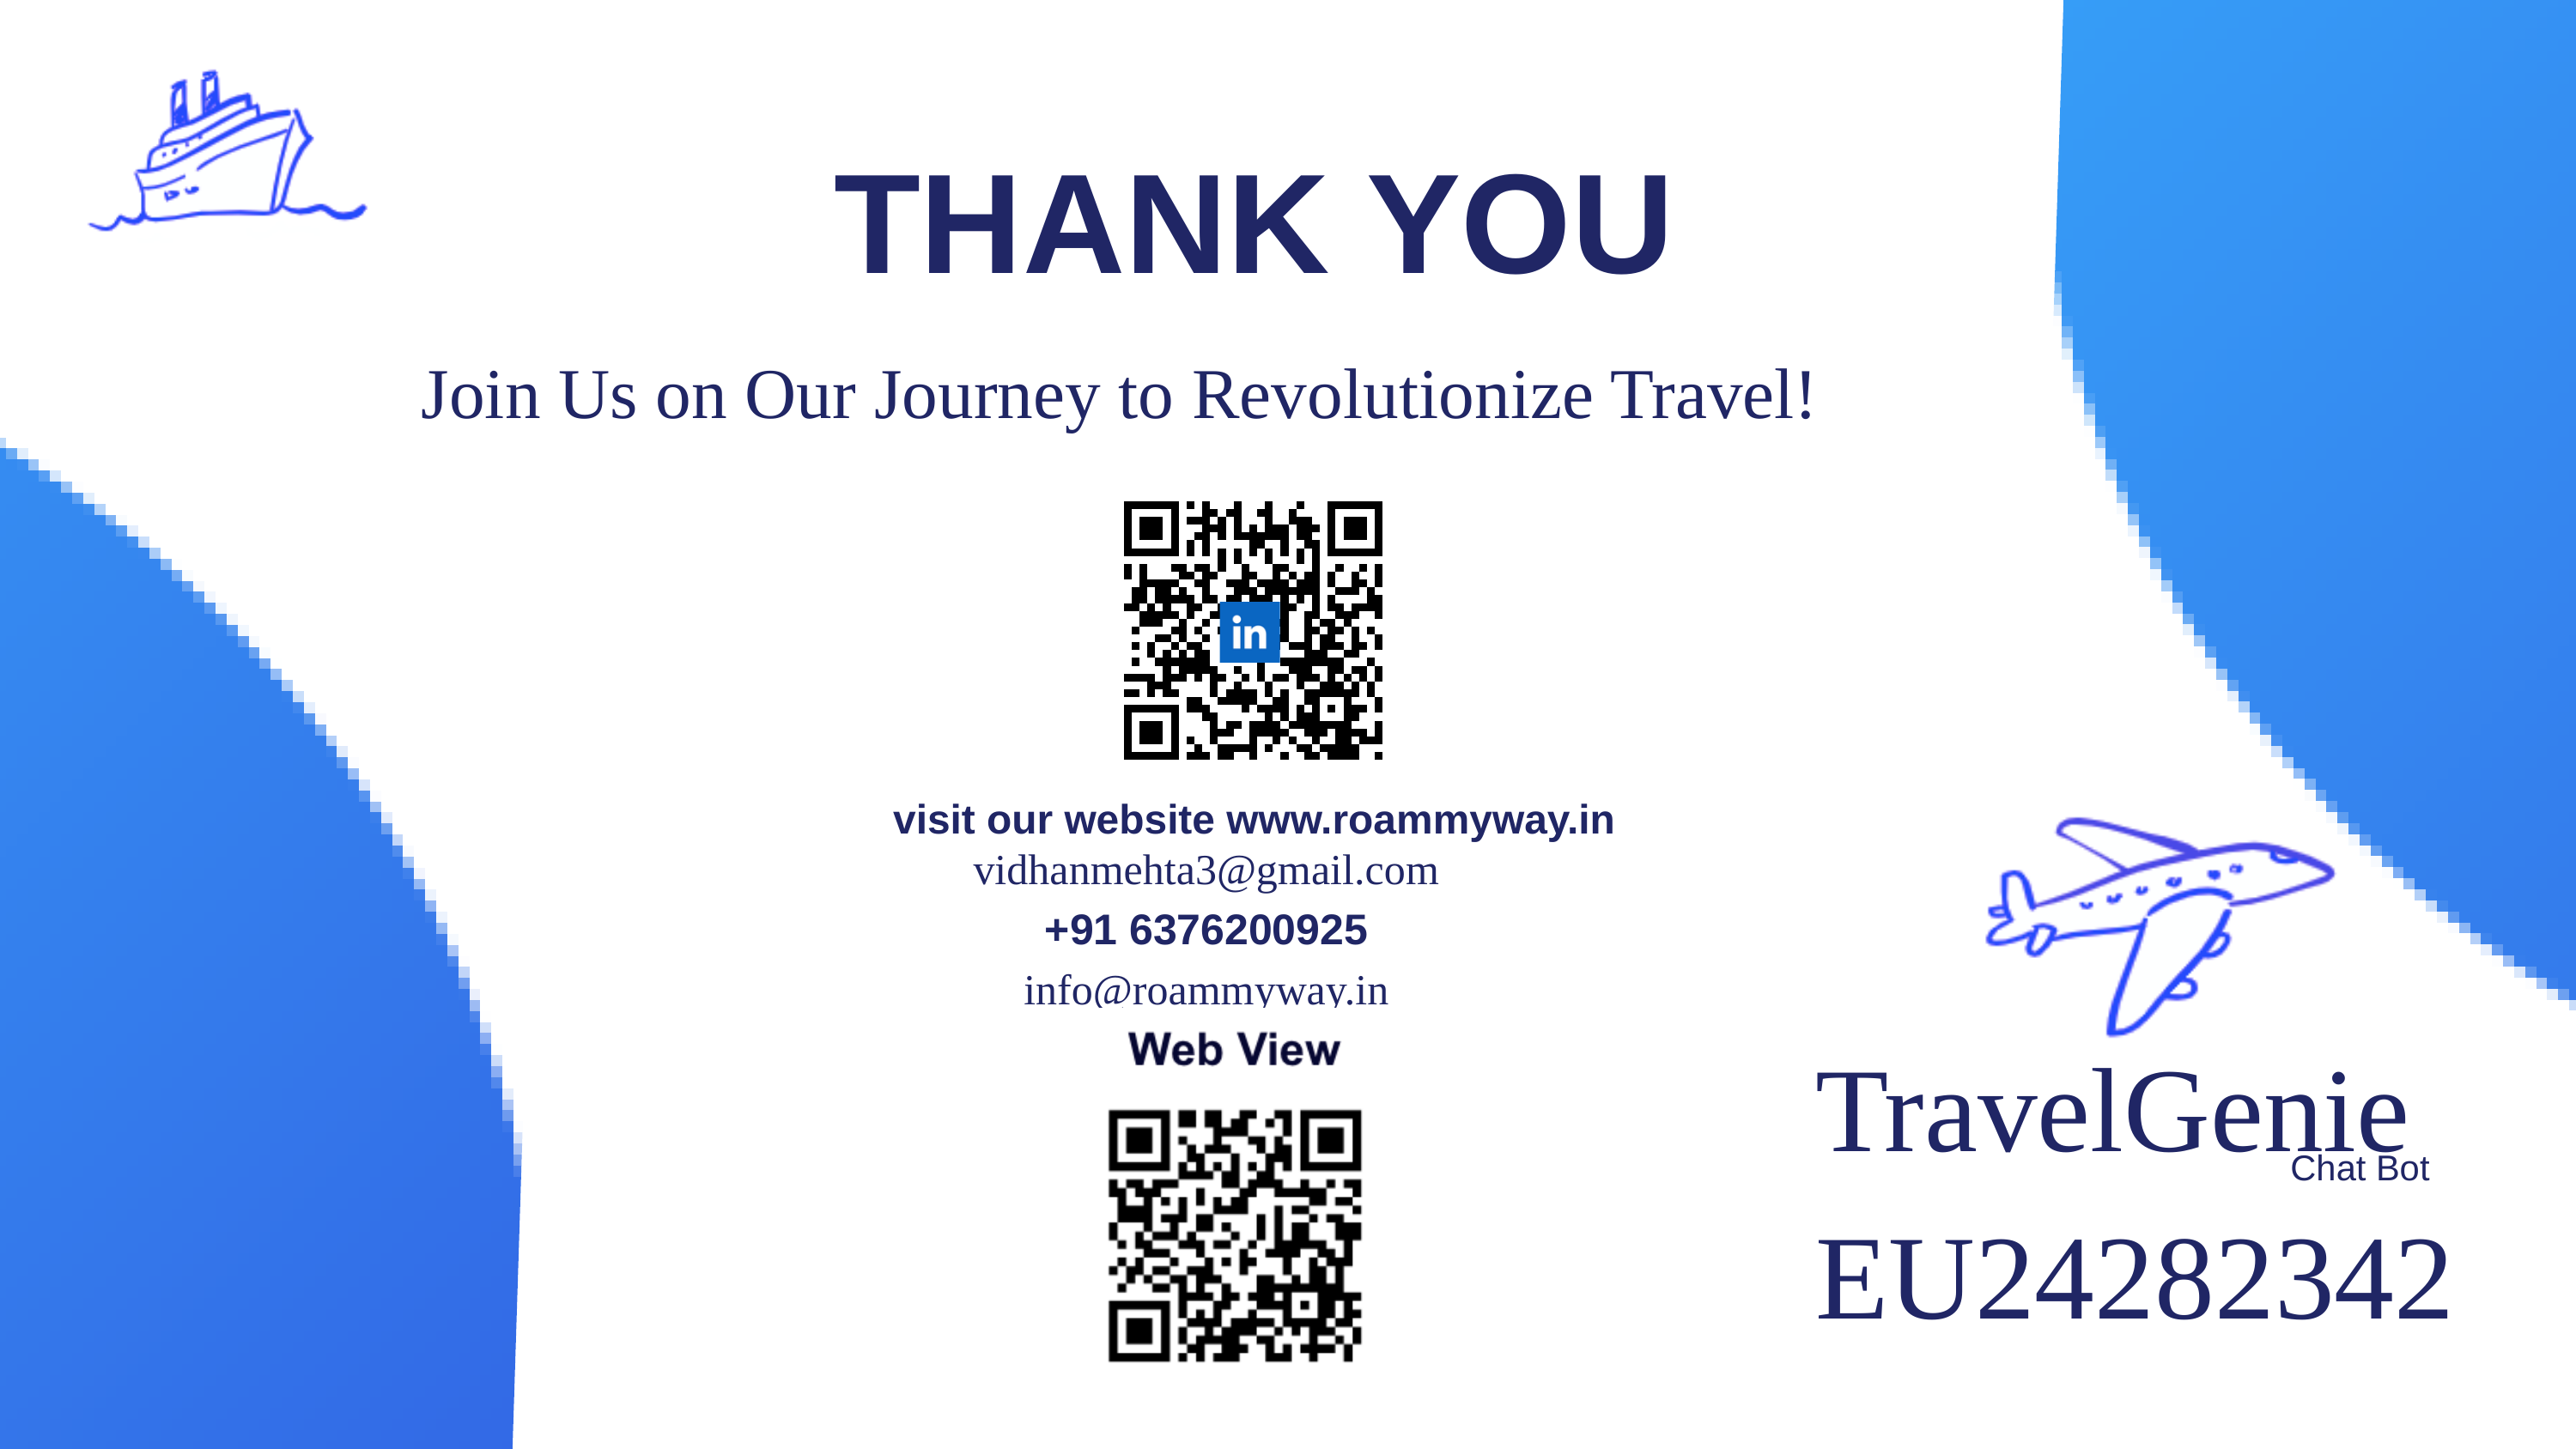

THANK YOU

Join Us on Our Journey to Revolutionize Travel!

visit our website www.roammyway.in
vidhanmehta3@gmail.com
+91 6376200925
info@roammyway.in
TravelGenie
EU24282342

Chat Bot